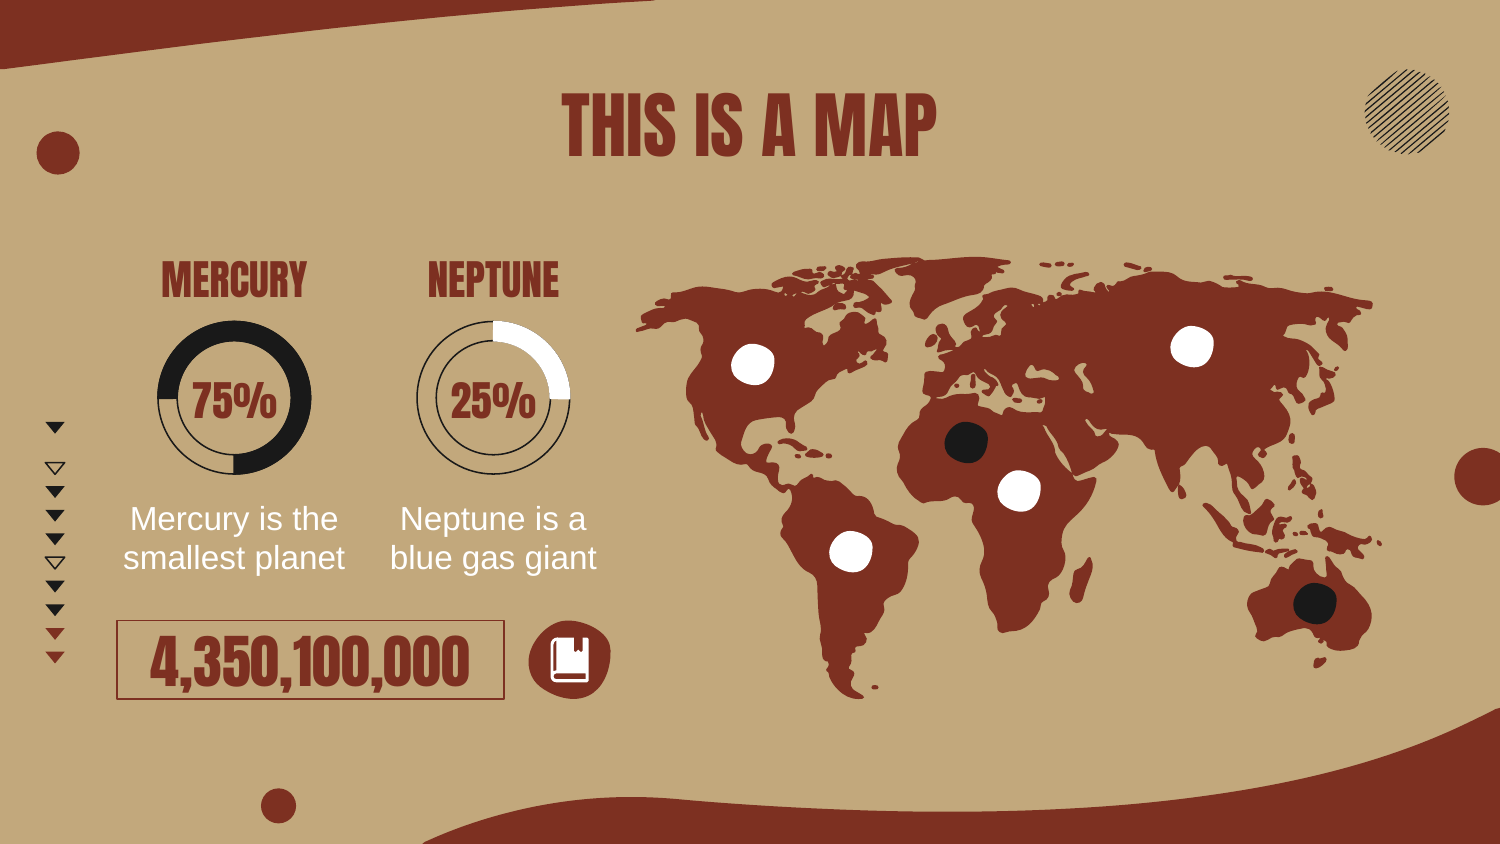

# THIS IS A MAP

MERCURY
NEPTUNE

75%
25%

Mercury is the smallest planet
Neptune is a blue gas giant

4,350,100,000